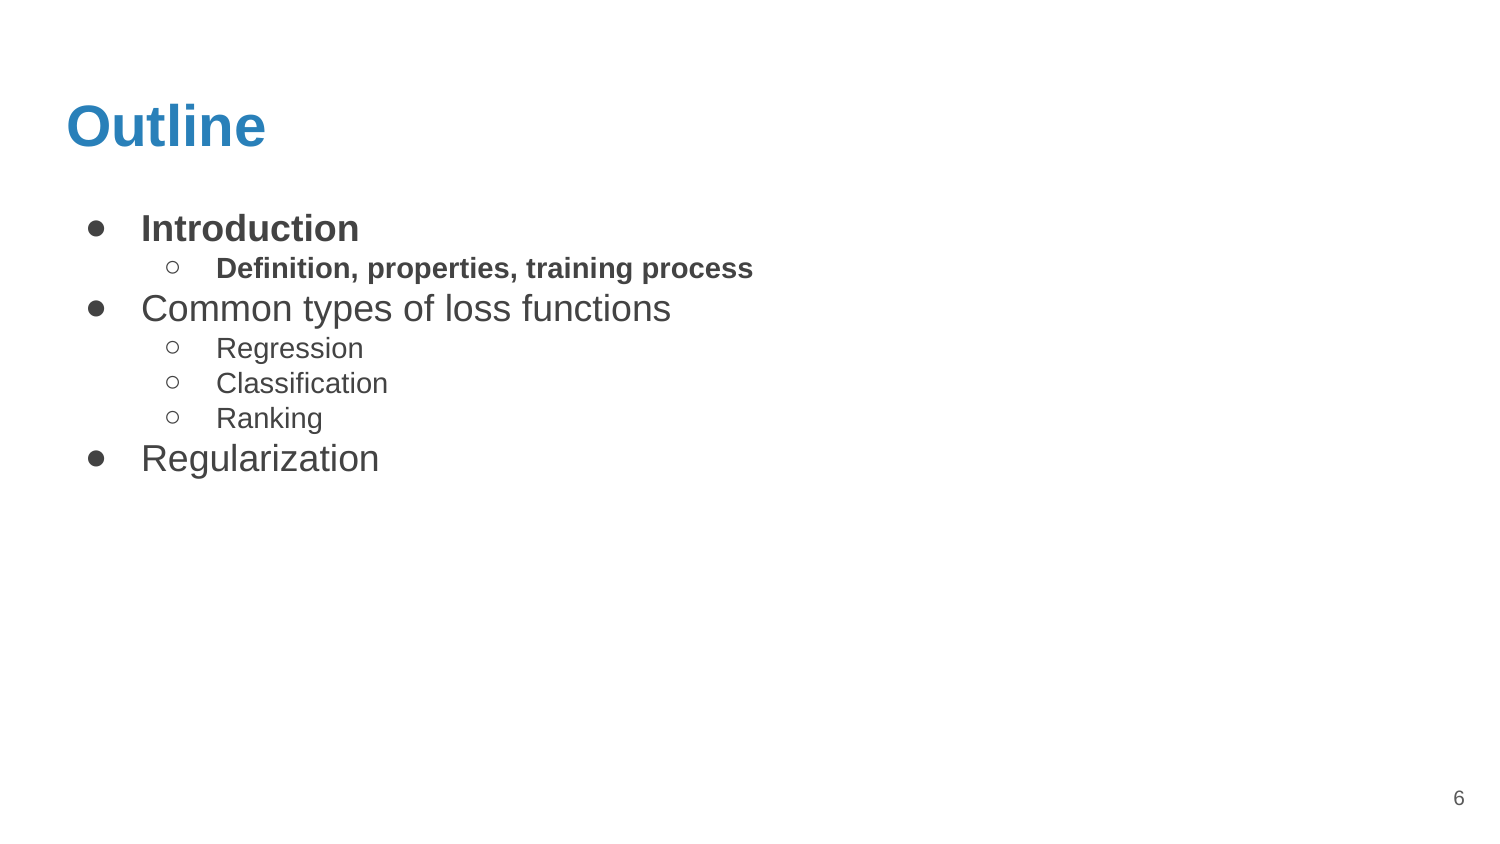

# Outline
Introduction
Definition, properties, training process
Common types of loss functions
Regression
Classification
Ranking
Regularization

6